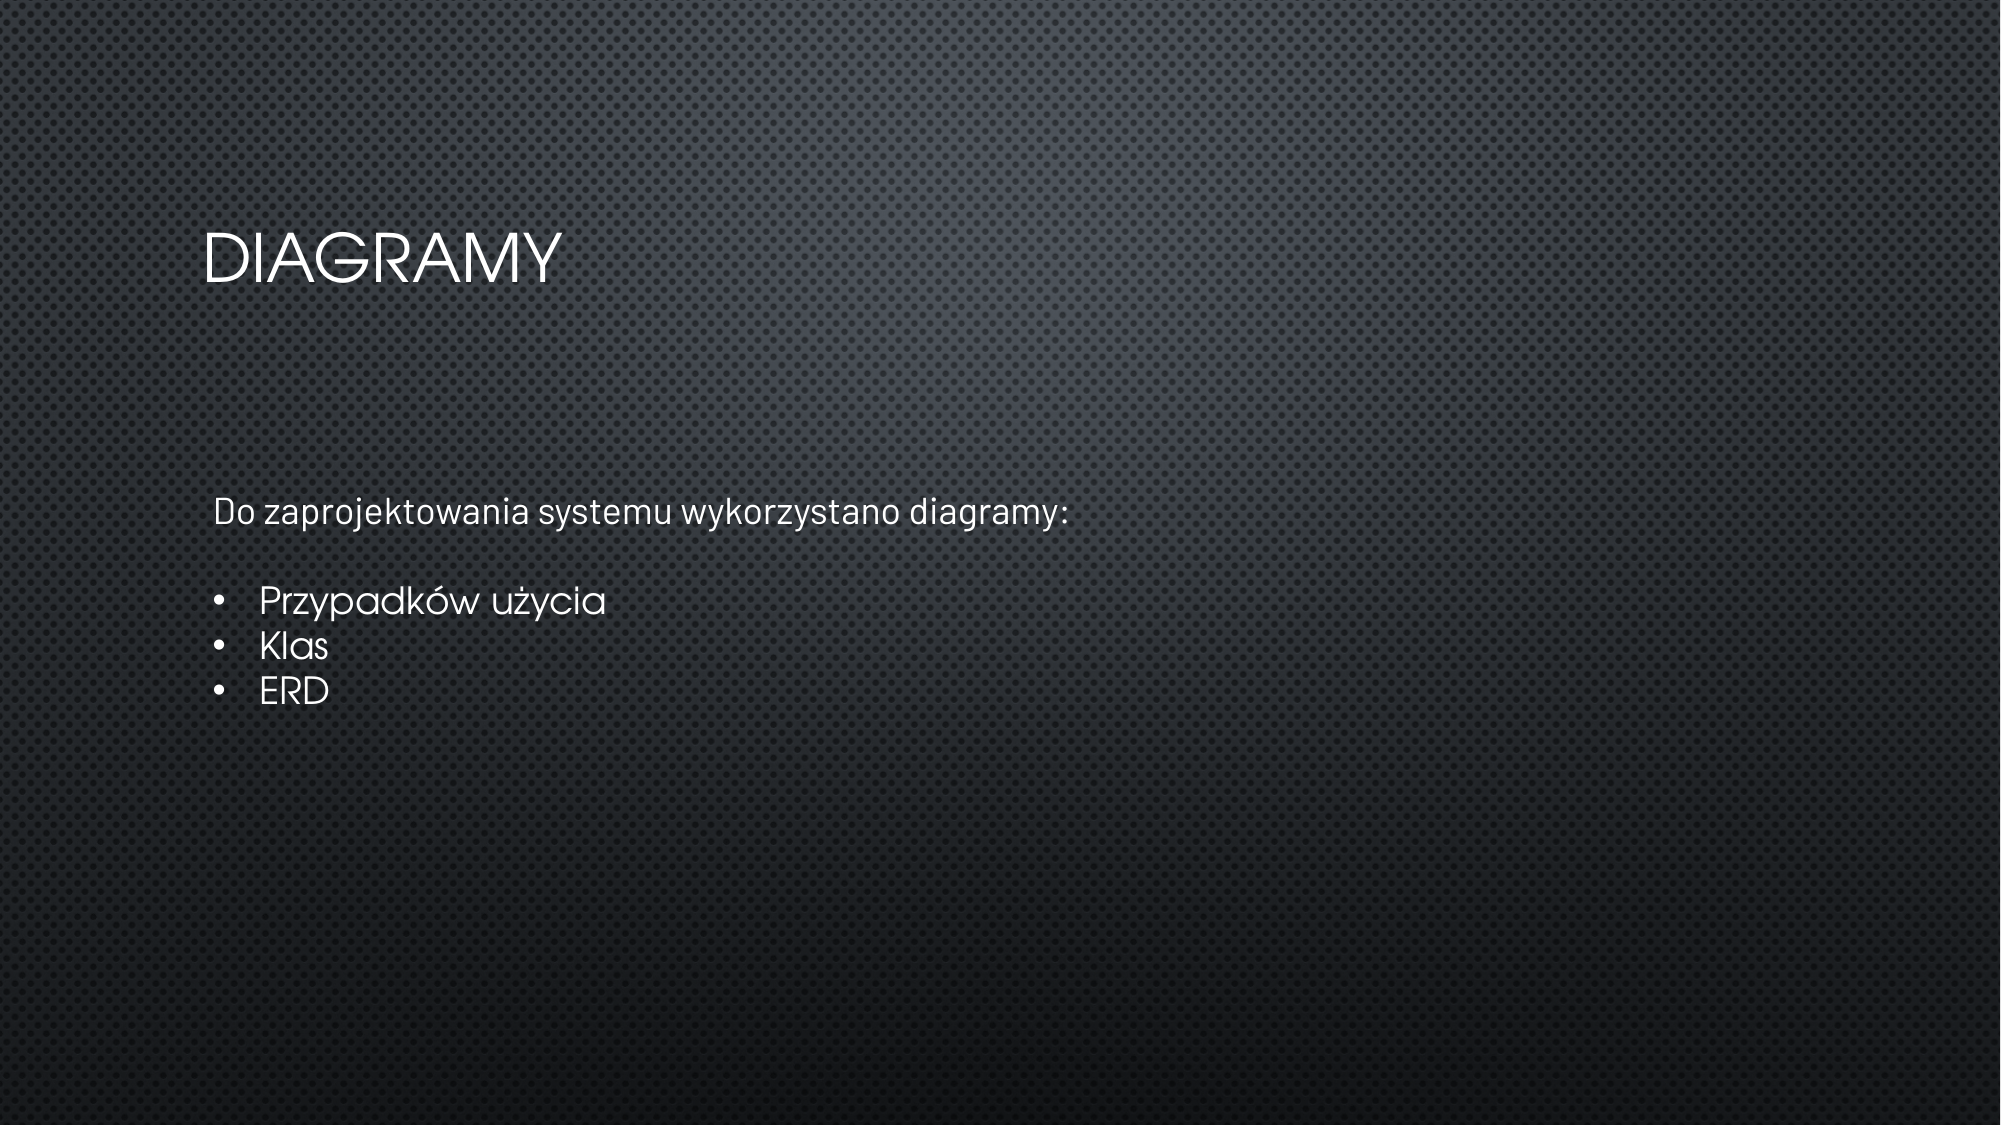

# DiAgramy
Do zaprojektowania systemu wykorzystano diagramy:

Przypadków użycia
Klas
ERD